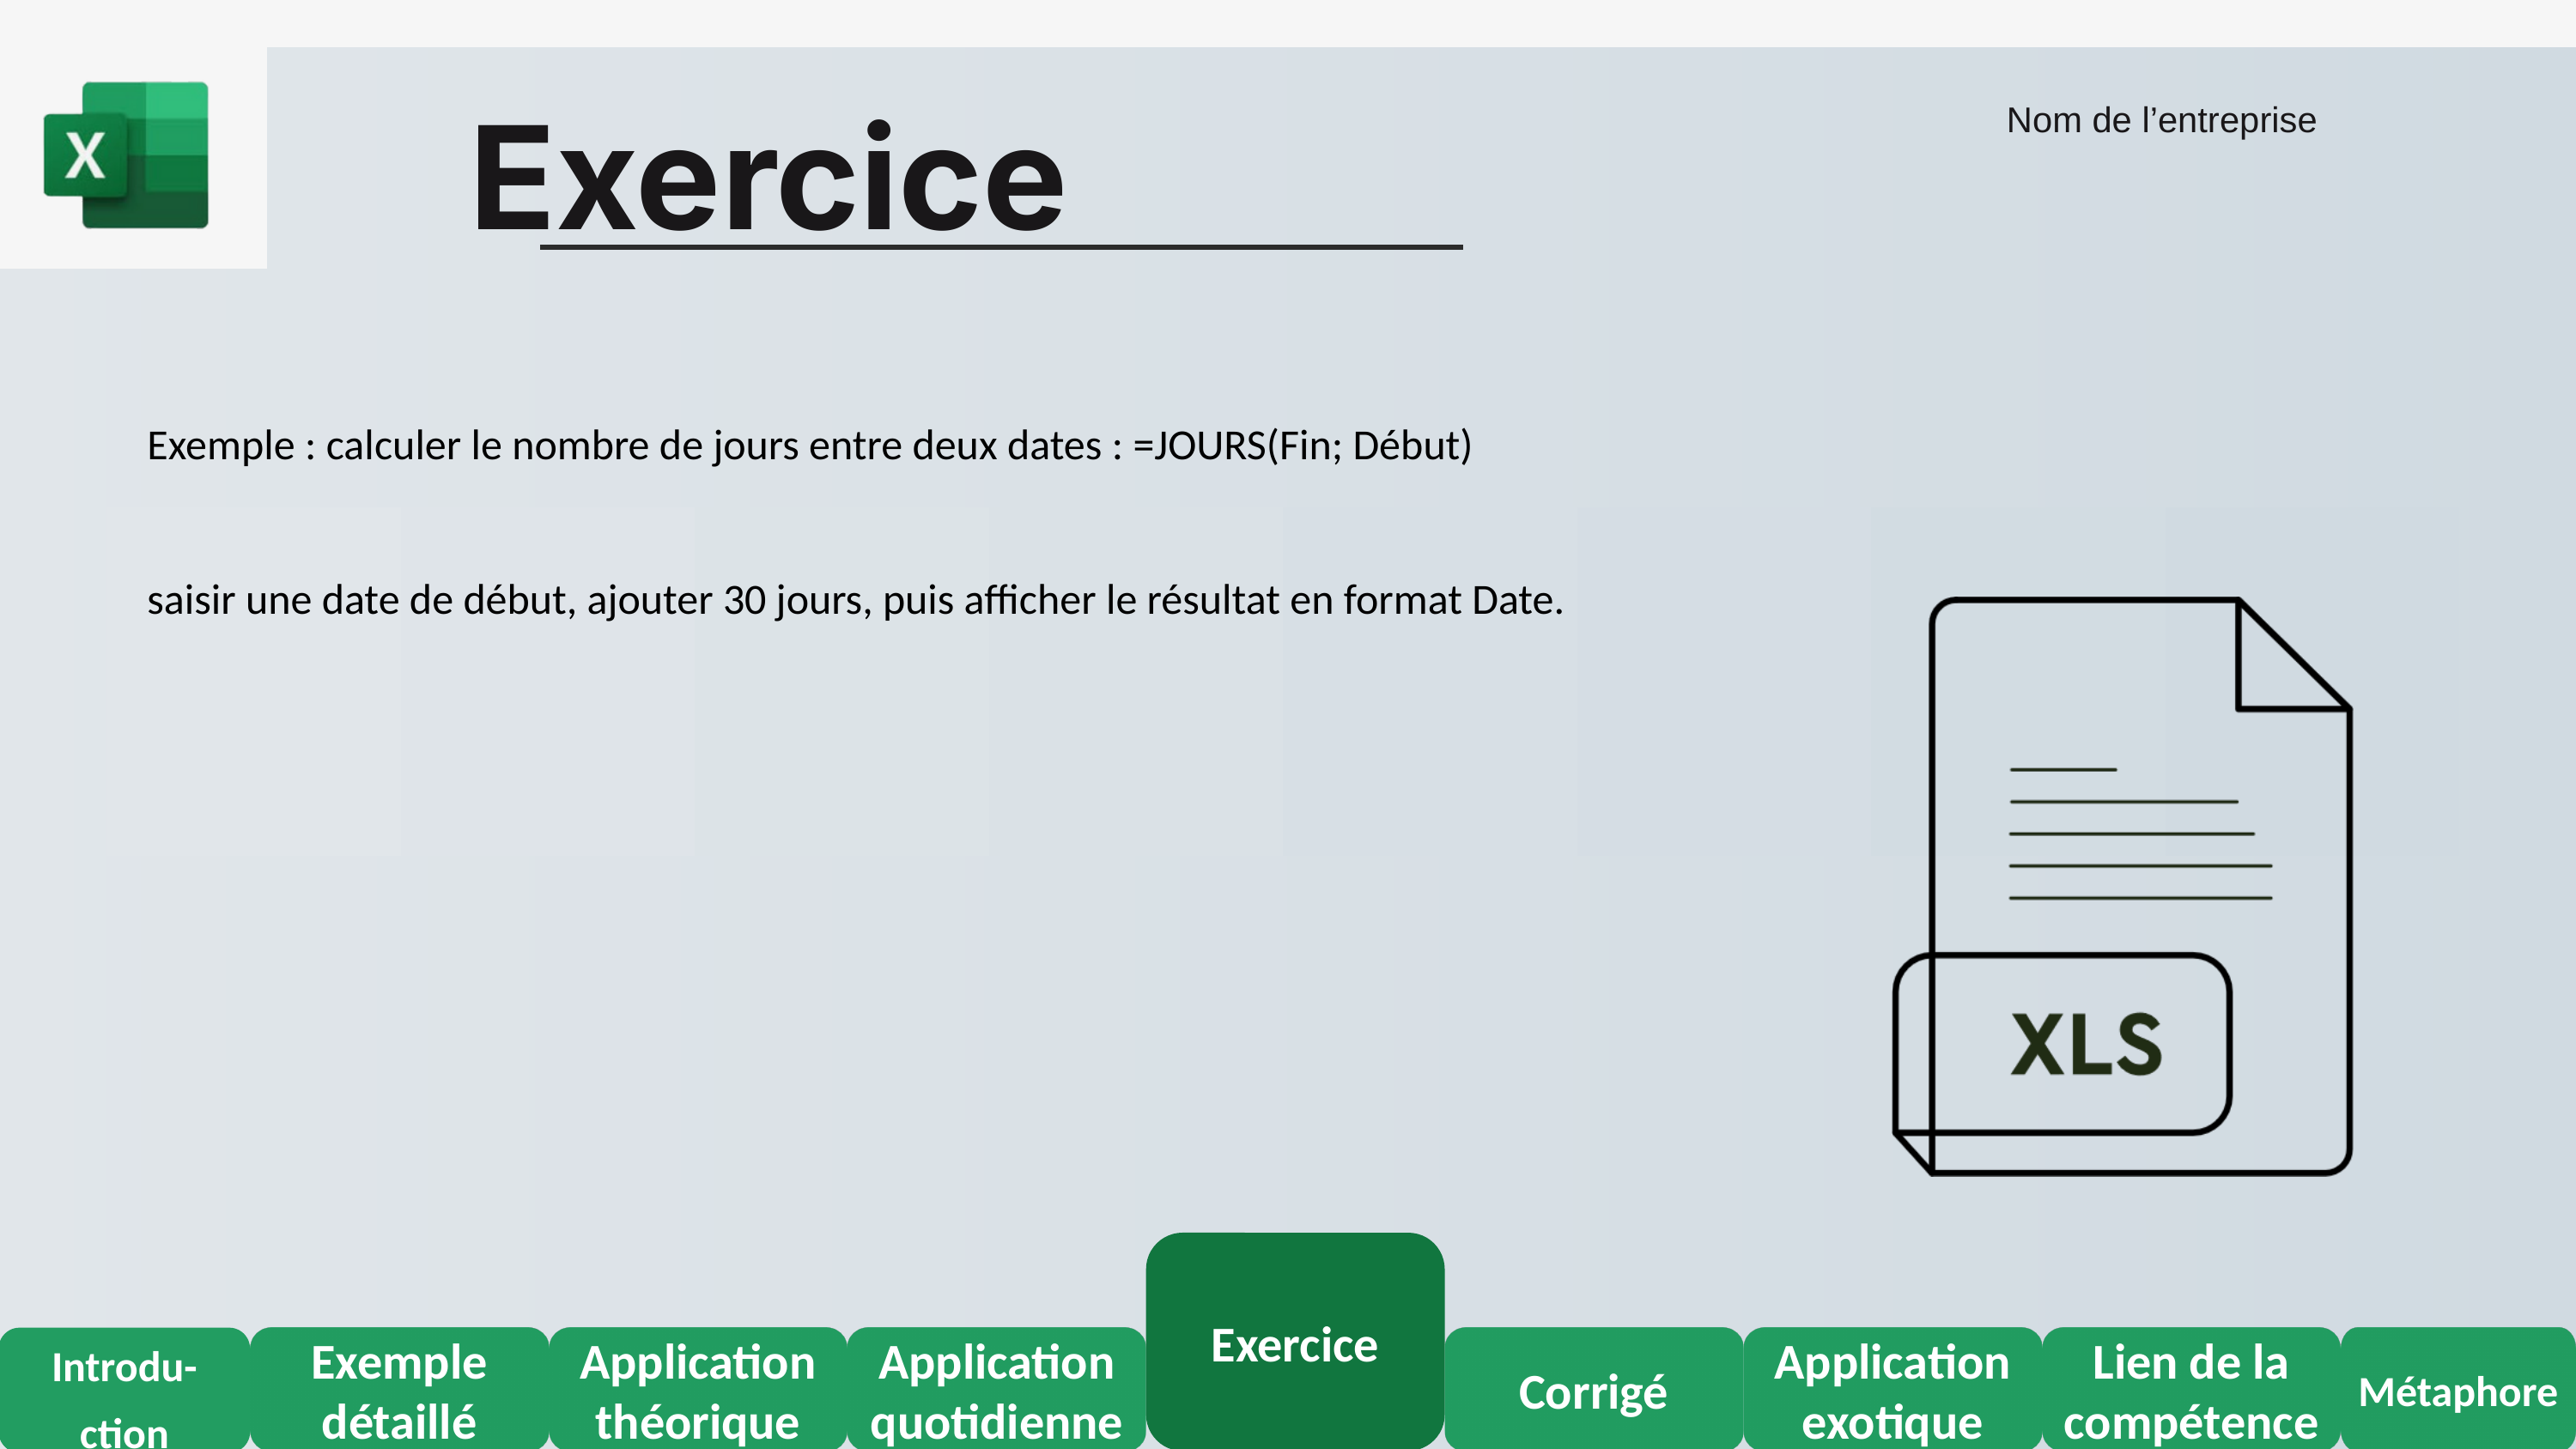

Exercice
Nom de l’entreprise
Exemple : calculer le nombre de jours entre deux dates : =JOURS(Fin; Début)

saisir une date de début, ajouter 30 jours, puis afficher le résultat en format Date.

Exercice
Introdu-
ction
Exemple détaillé
Application théorique
Application quotidienne
Corrigé
Application exotique
Lien de la compétence
Métaphore